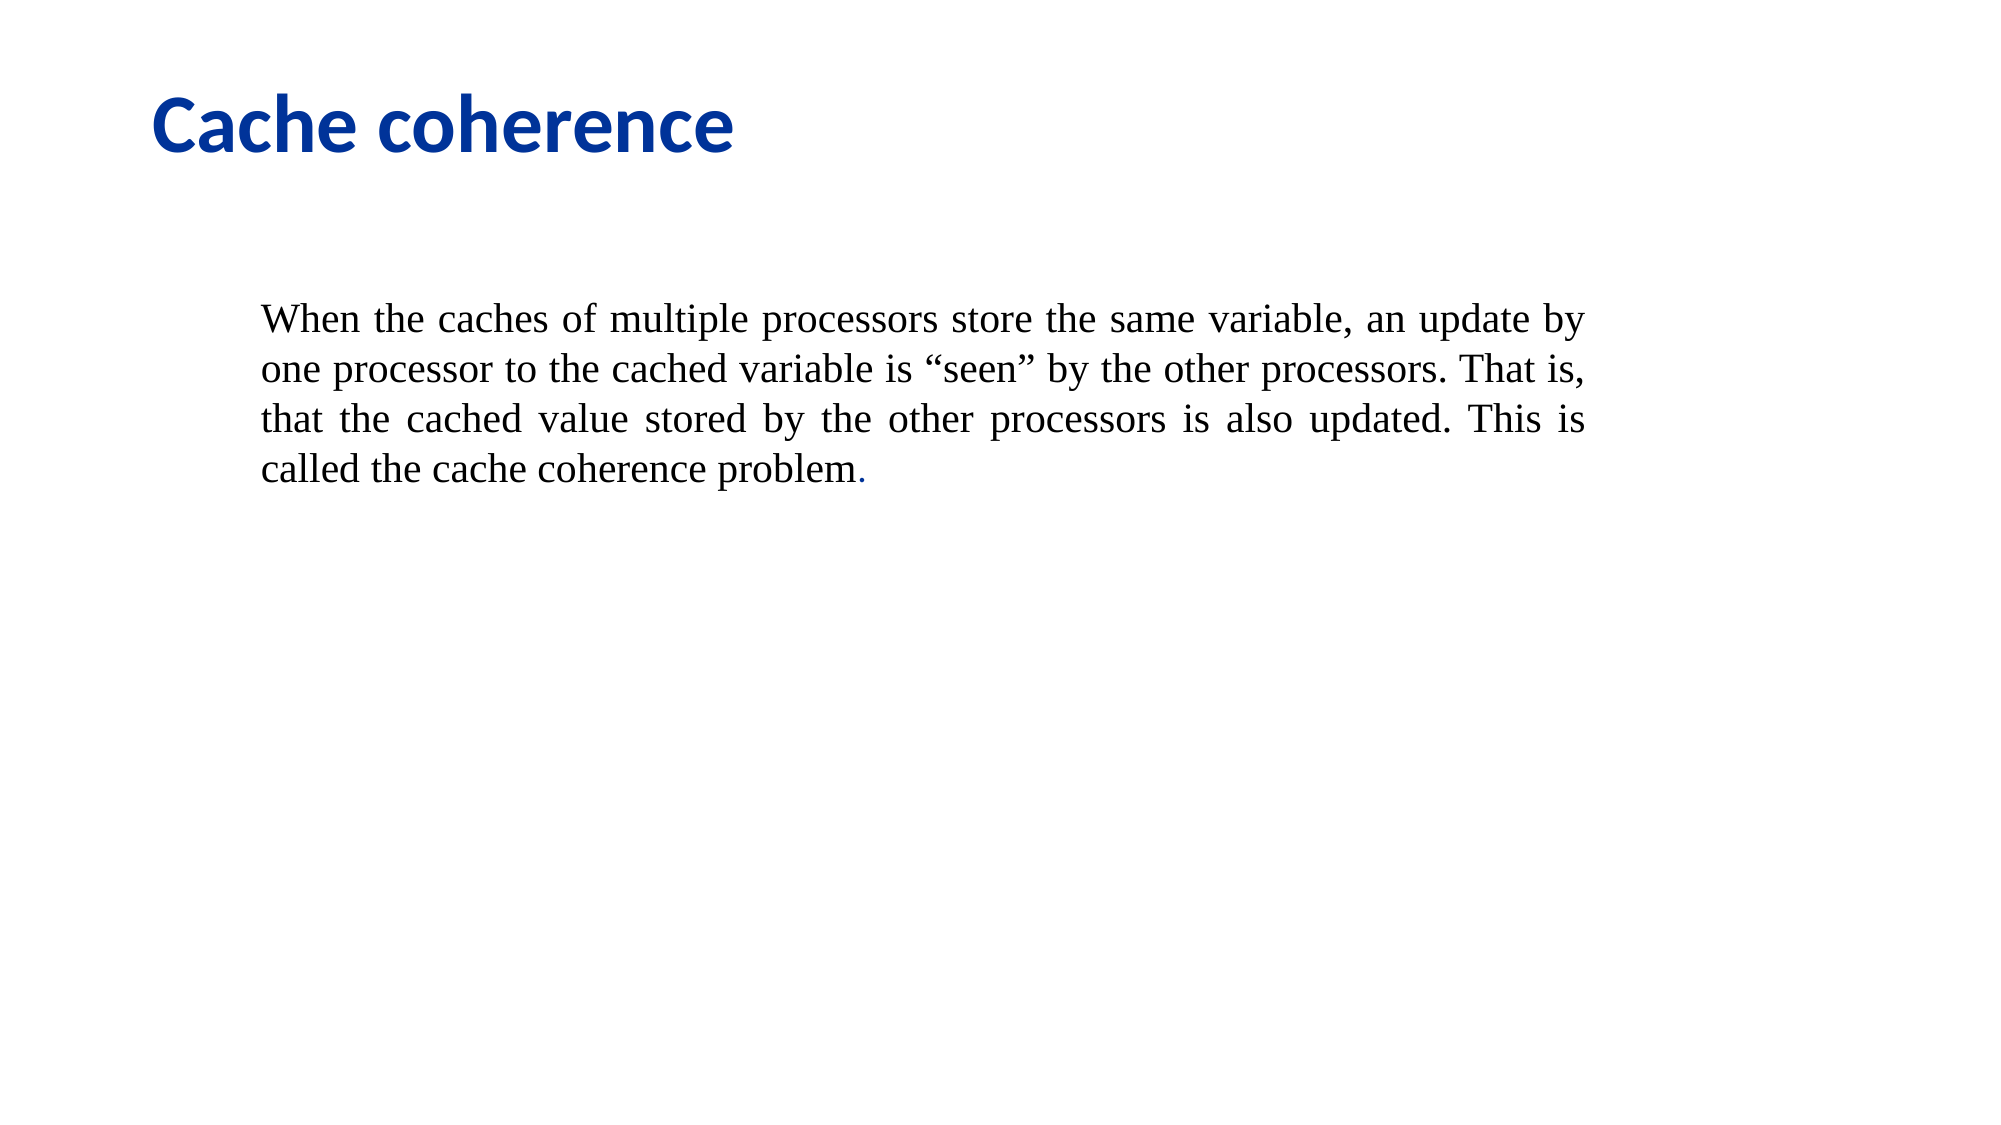

# Cache coherence
When the caches of multiple processors store the same variable, an update by one processor to the cached variable is “seen” by the other processors. That is, that the cached value stored by the other processors is also updated. This is called the cache coherence problem.